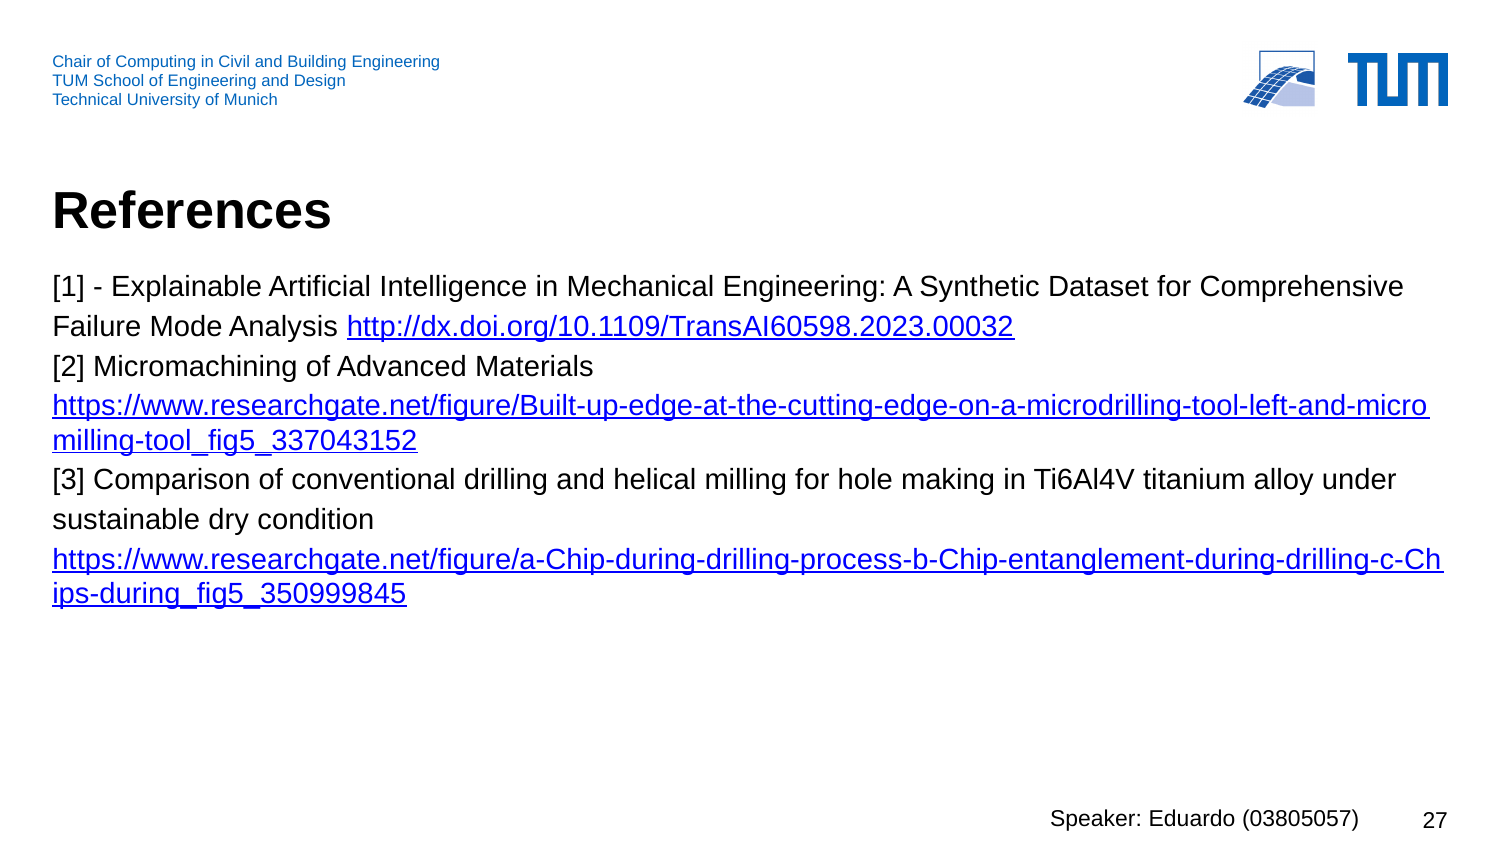

# References
[1] - Explainable Artificial Intelligence in Mechanical Engineering: A Synthetic Dataset for Comprehensive Failure Mode Analysis http://dx.doi.org/10.1109/TransAI60598.2023.00032
[2] Micromachining of Advanced Materials https://www.researchgate.net/figure/Built-up-edge-at-the-cutting-edge-on-a-microdrilling-tool-left-and-micromilling-tool_fig5_337043152
[3] Comparison of conventional drilling and helical milling for hole making in Ti6Al4V titanium alloy under sustainable dry condition https://www.researchgate.net/figure/a-Chip-during-drilling-process-b-Chip-entanglement-during-drilling-c-Chips-during_fig5_350999845

Speaker: Eduardo (03805057)
27